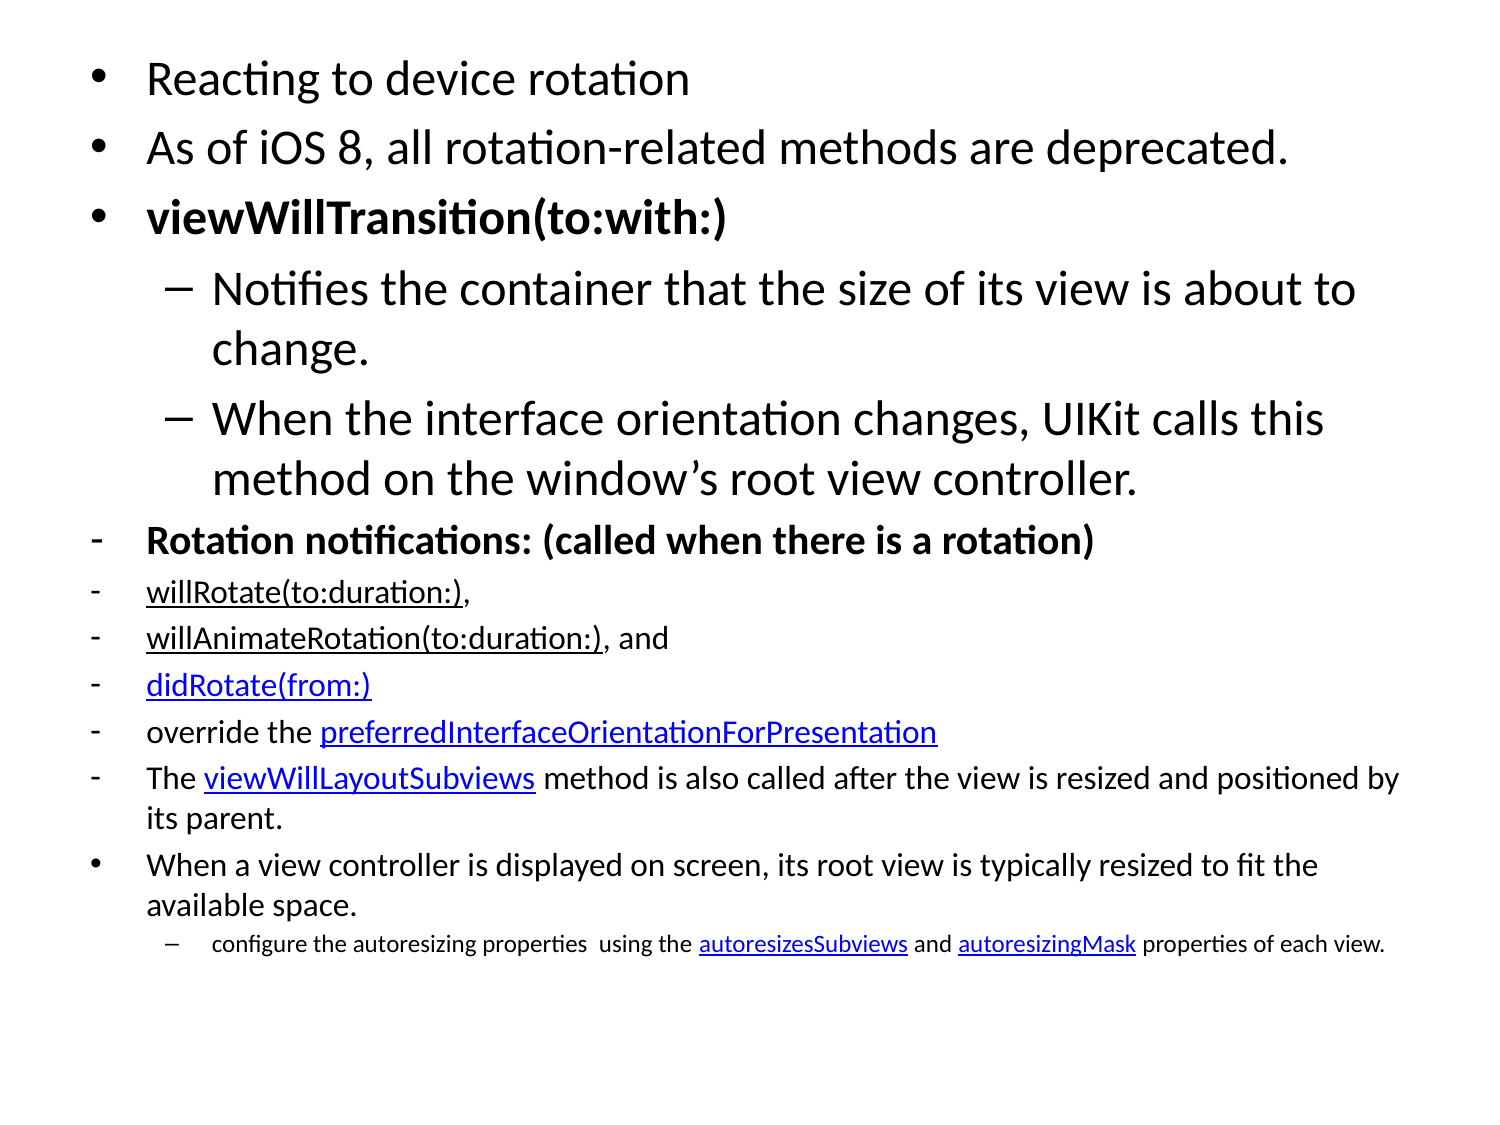

Reacting to device rotation
As of iOS 8, all rotation-related methods are deprecated.
viewWillTransition(to:with:)
Notifies the container that the size of its view is about to change.
When the interface orientation changes, UIKit calls this method on the window’s root view controller.
Rotation notifications: (called when there is a rotation)
willRotate(to:duration:),
willAnimateRotation(to:duration:), and
didRotate(from:)
override the preferredInterfaceOrientationForPresentation
The viewWillLayoutSubviews method is also called after the view is resized and positioned by its parent.
When a view controller is displayed on screen, its root view is typically resized to fit the available space.
configure the autoresizing properties  using the autoresizesSubviews and autoresizingMask properties of each view.